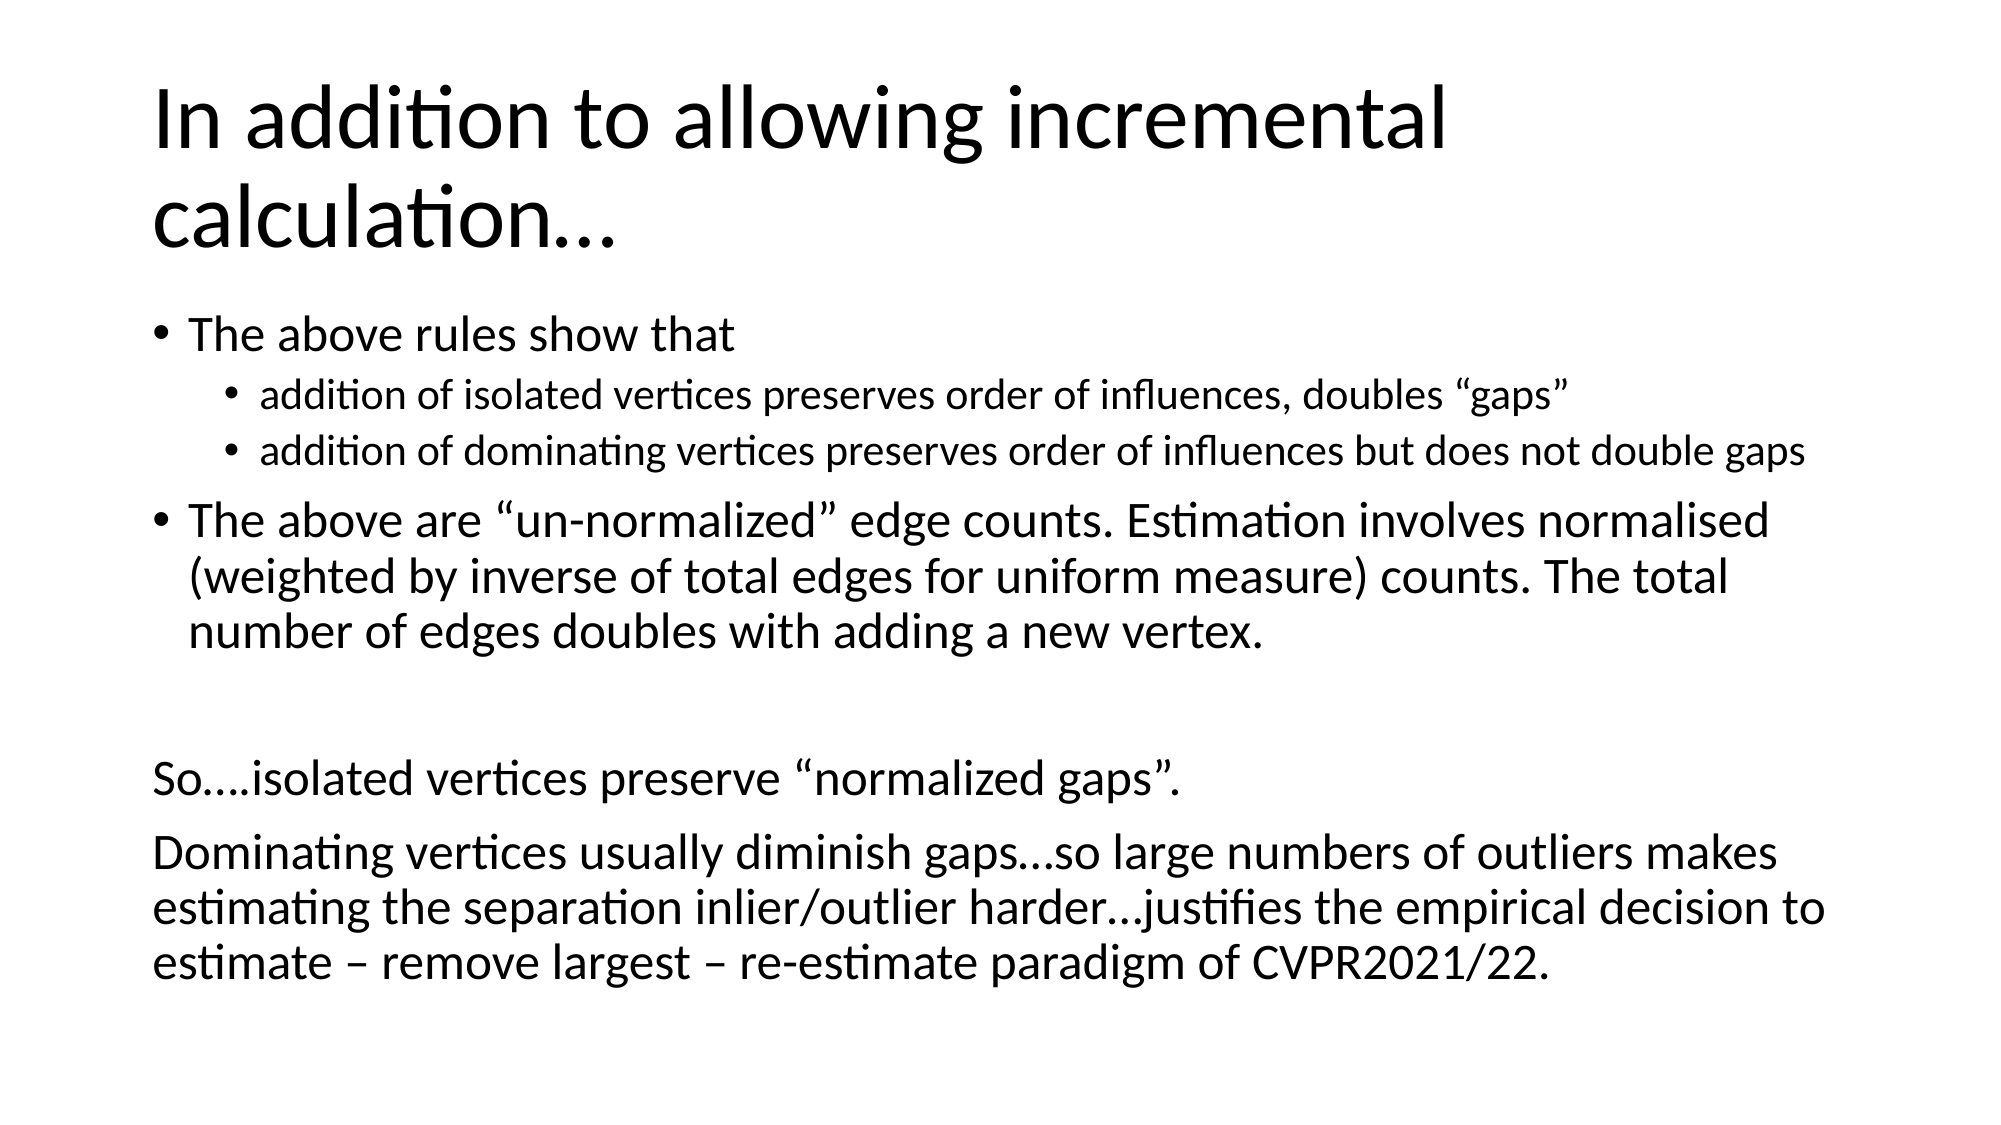

# In addition to allowing incremental calculation…
The above rules show that
addition of isolated vertices preserves order of influences, doubles “gaps”
addition of dominating vertices preserves order of influences but does not double gaps
The above are “un-normalized” edge counts. Estimation involves normalised (weighted by inverse of total edges for uniform measure) counts. The total number of edges doubles with adding a new vertex.

So….isolated vertices preserve “normalized gaps”.
Dominating vertices usually diminish gaps…so large numbers of outliers makes estimating the separation inlier/outlier harder…justifies the empirical decision to estimate – remove largest – re-estimate paradigm of CVPR2021/22.